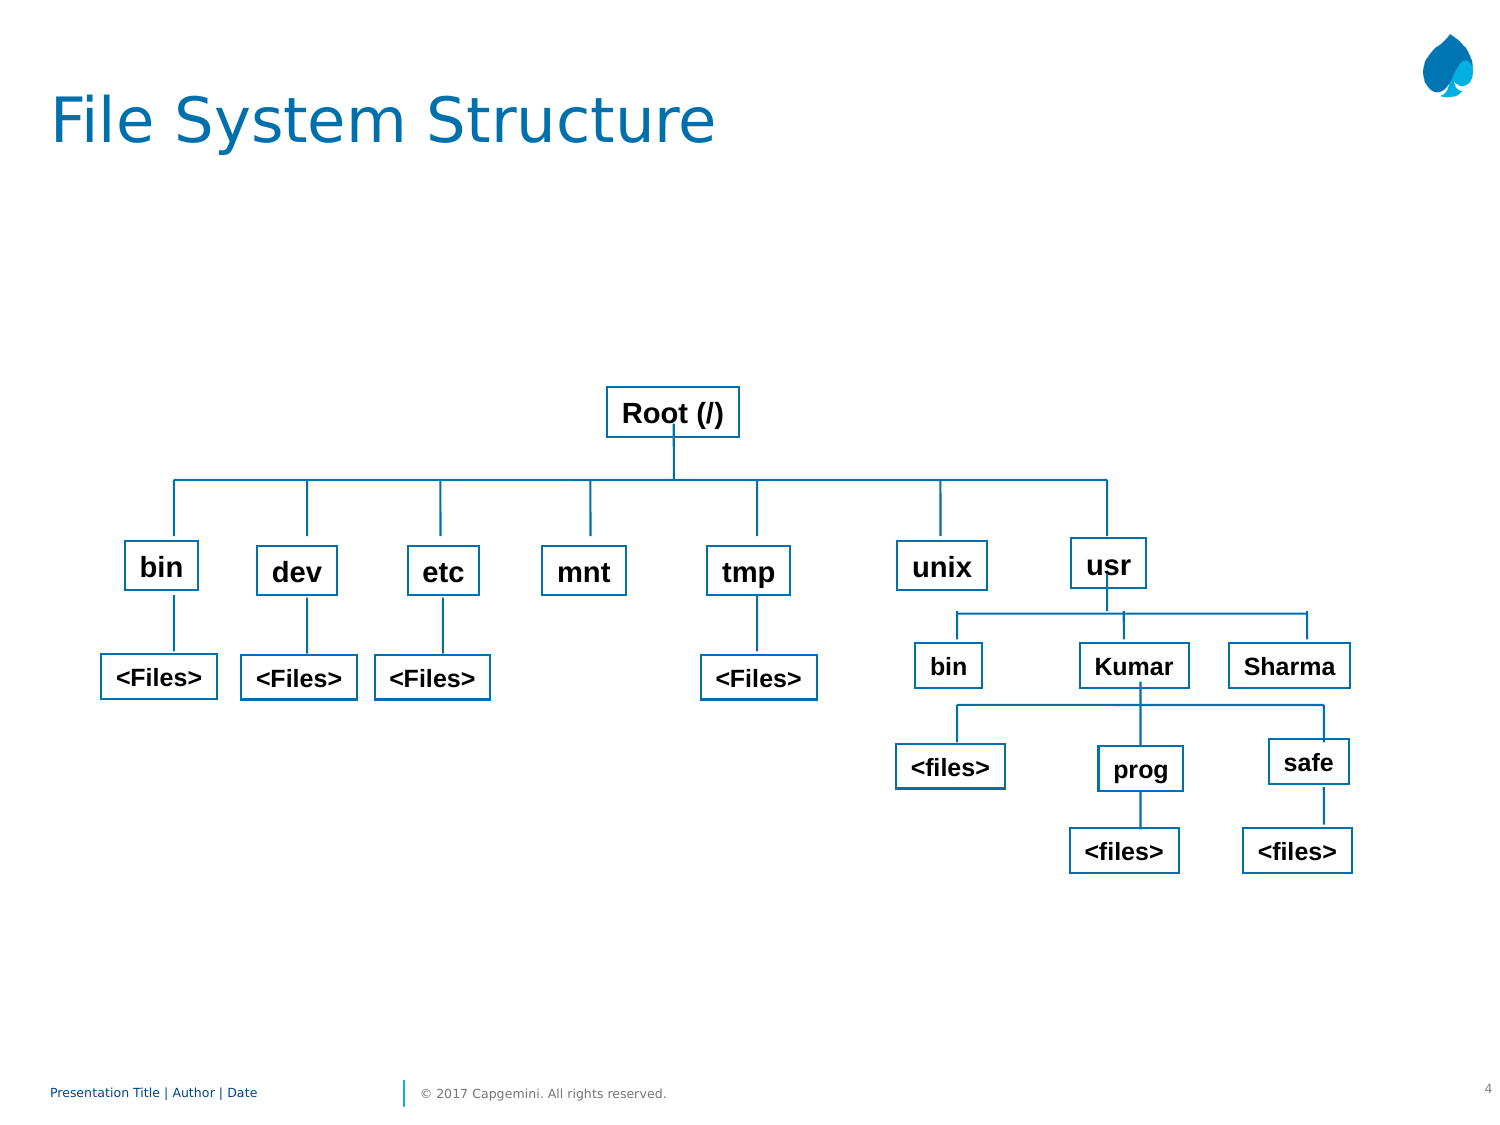

# File System Structure
Root (/)

usr
bin
unix
dev
etc
mnt
tmp

bin
Kumar
Sharma
<Files>
<Files>
<Files>
<Files>

safe
<files>
prog

<files>
<files>